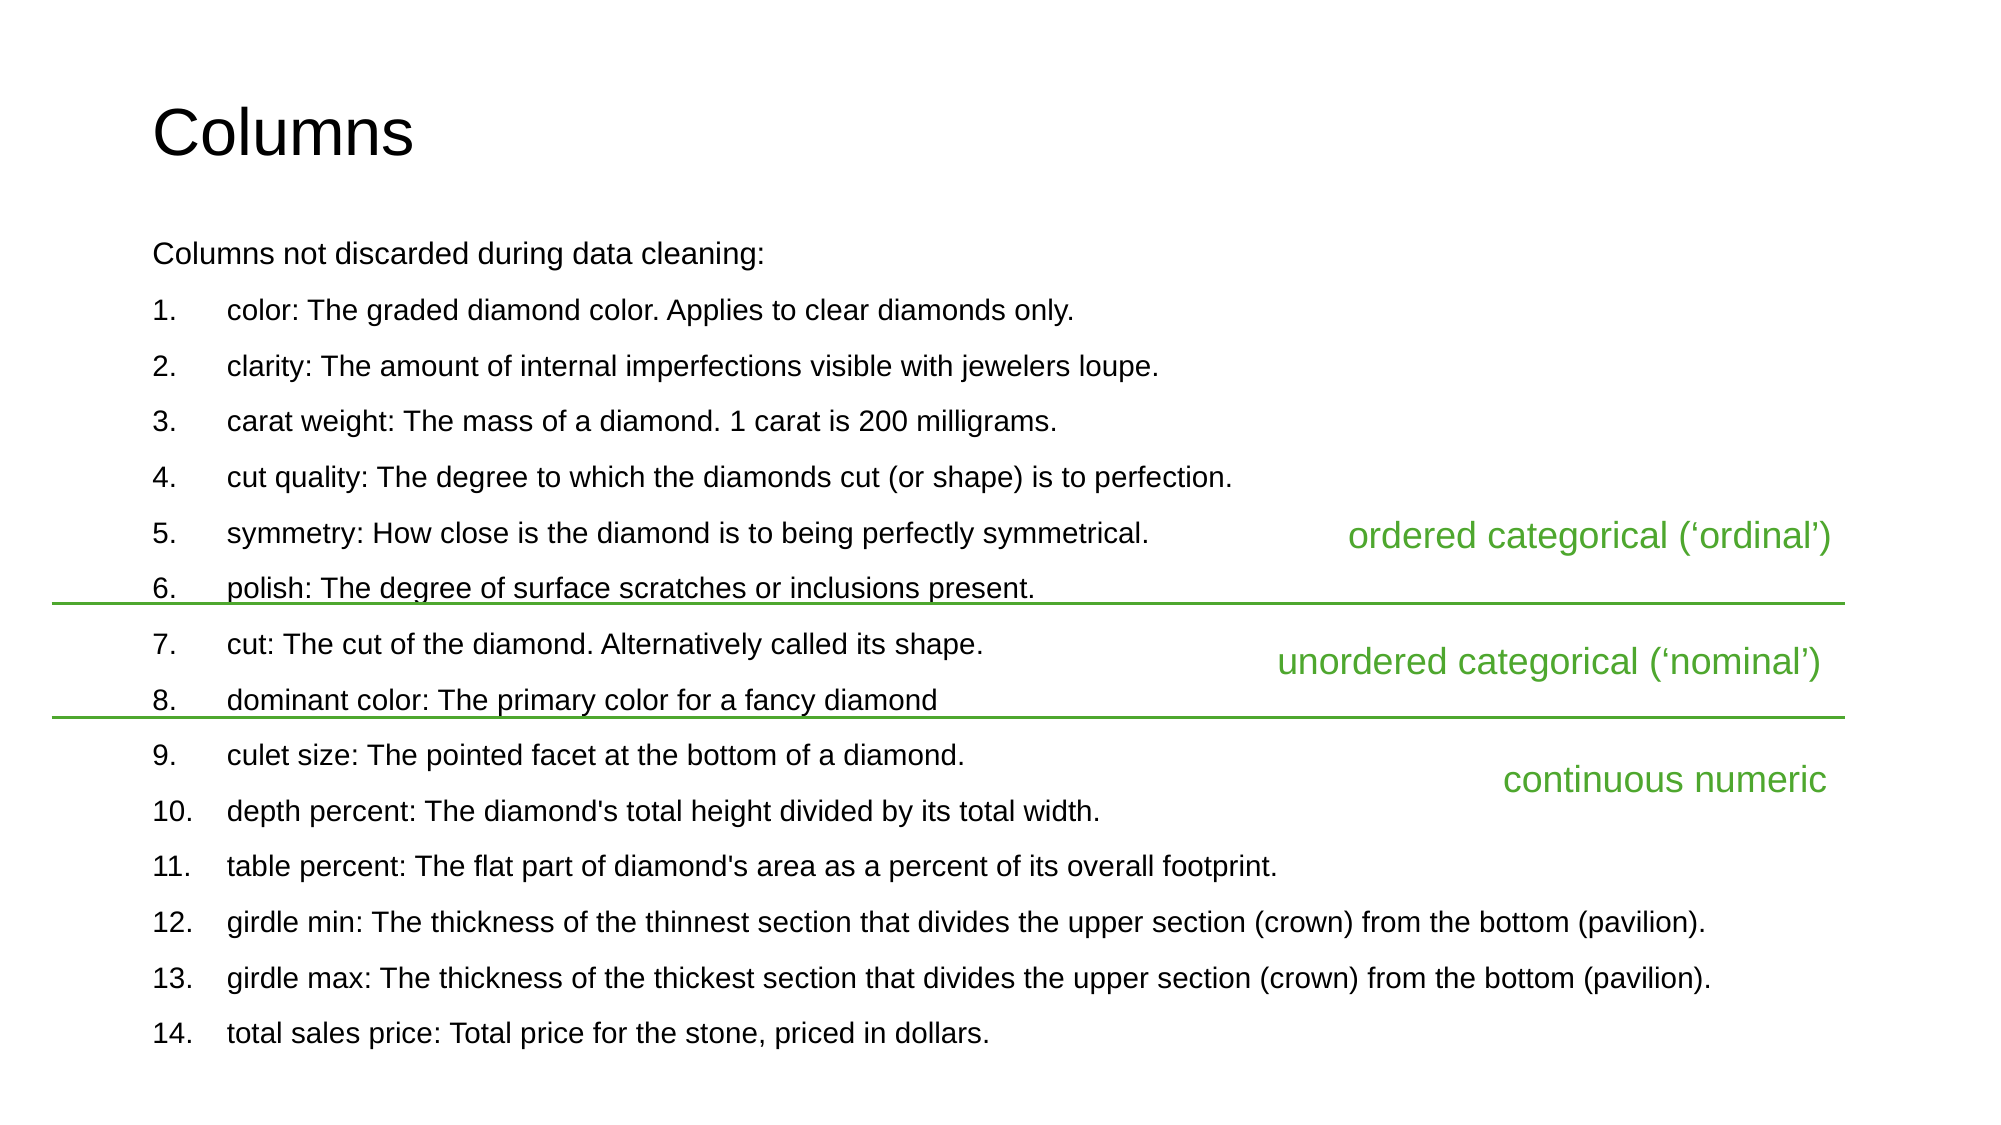

# Columns
Columns not discarded during data cleaning:
color: The graded diamond color. Applies to clear diamonds only.
clarity: The amount of internal imperfections visible with jewelers loupe.
carat weight: The mass of a diamond. 1 carat is 200 milligrams.
cut quality: The degree to which the diamonds cut (or shape) is to perfection.
symmetry: How close is the diamond is to being perfectly symmetrical.
polish: The degree of surface scratches or inclusions present.
cut: The cut of the diamond. Alternatively called its shape.
dominant color: The primary color for a fancy diamond
culet size: The pointed facet at the bottom of a diamond.
depth percent: The diamond's total height divided by its total width.
table percent: The flat part of diamond's area as a percent of its overall footprint.
girdle min: The thickness of the thinnest section that divides the upper section (crown) from the bottom (pavilion).
girdle max: The thickness of the thickest section that divides the upper section (crown) from the bottom (pavilion).
total sales price: Total price for the stone, priced in dollars.

ordered categorical (‘ordinal’)
unordered categorical (‘nominal’)
continuous numeric